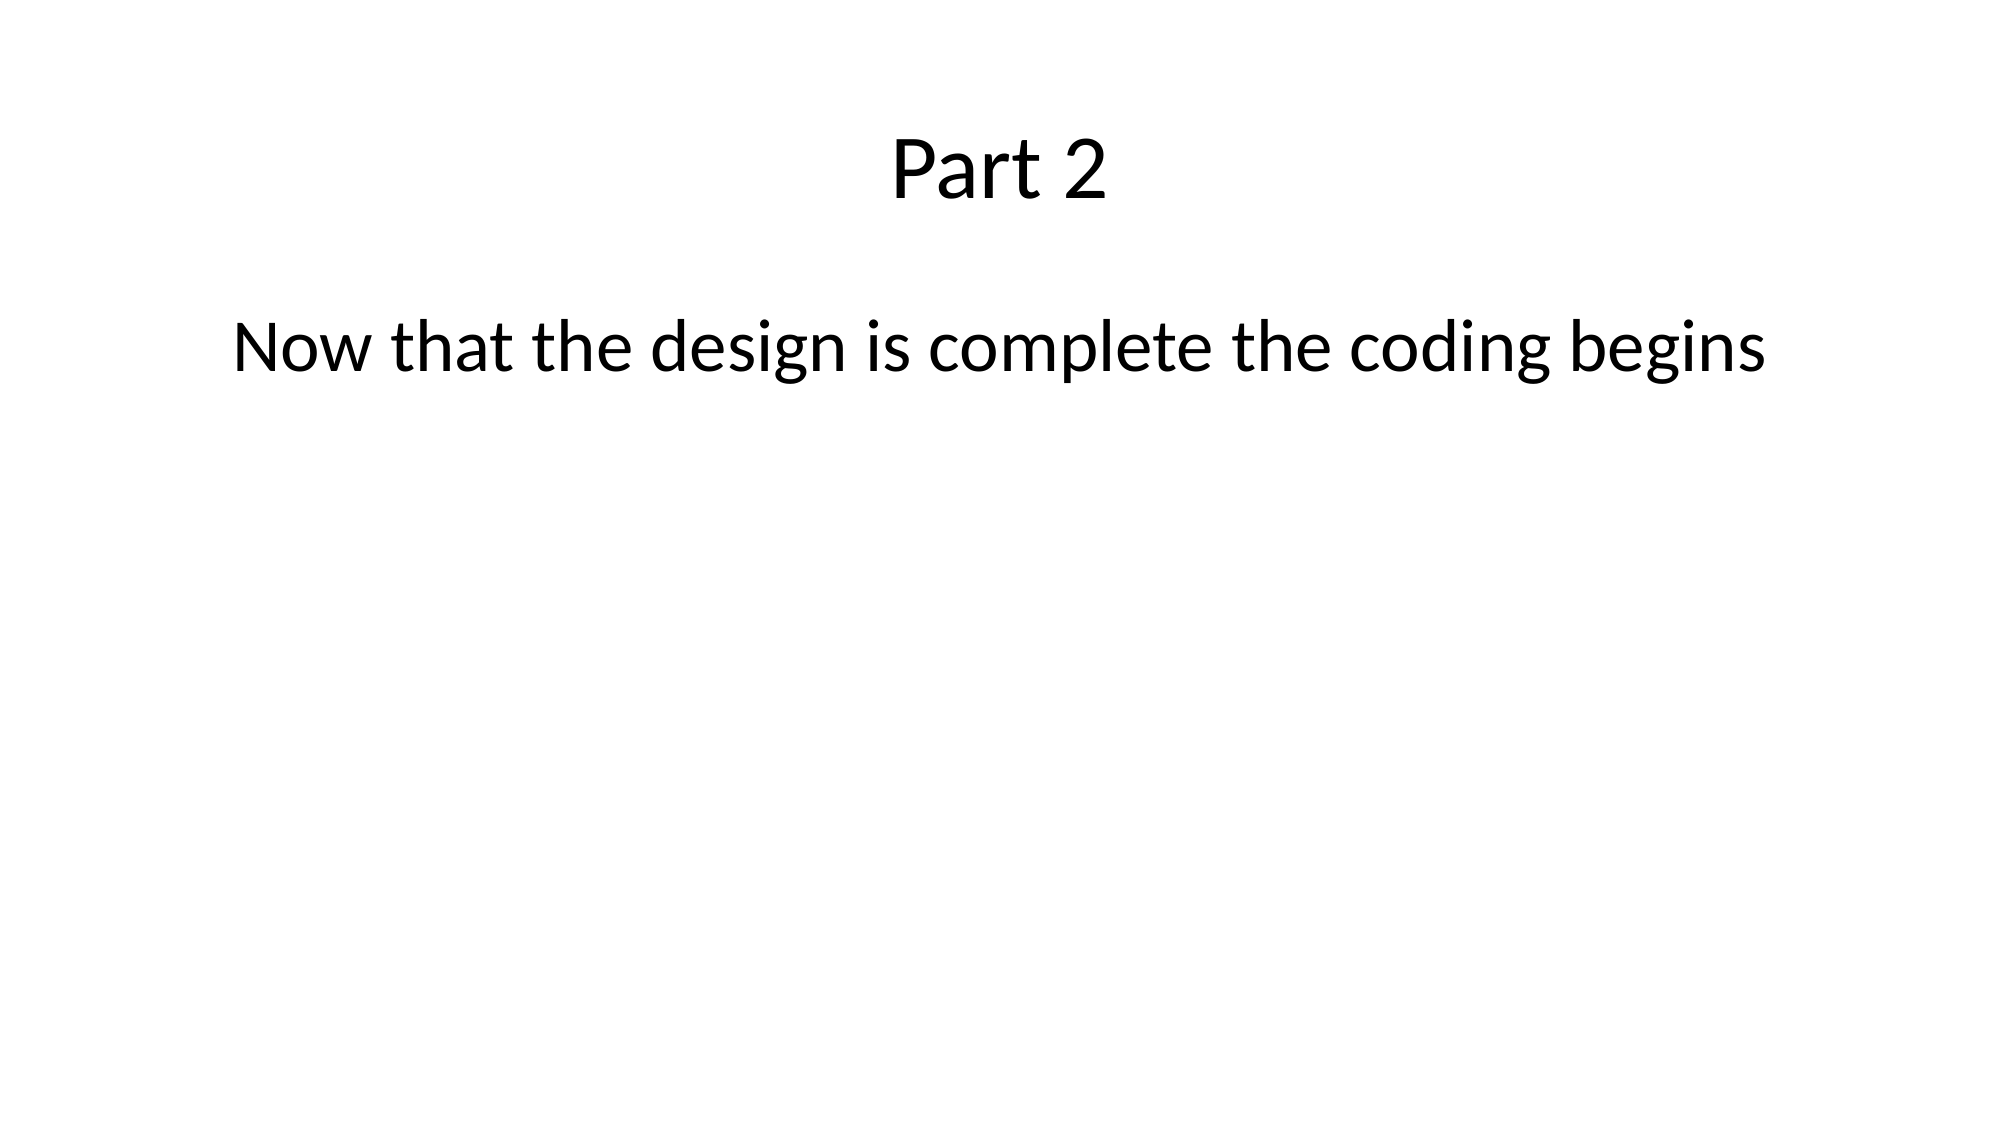

# Part 2
Now that the design is complete the coding begins